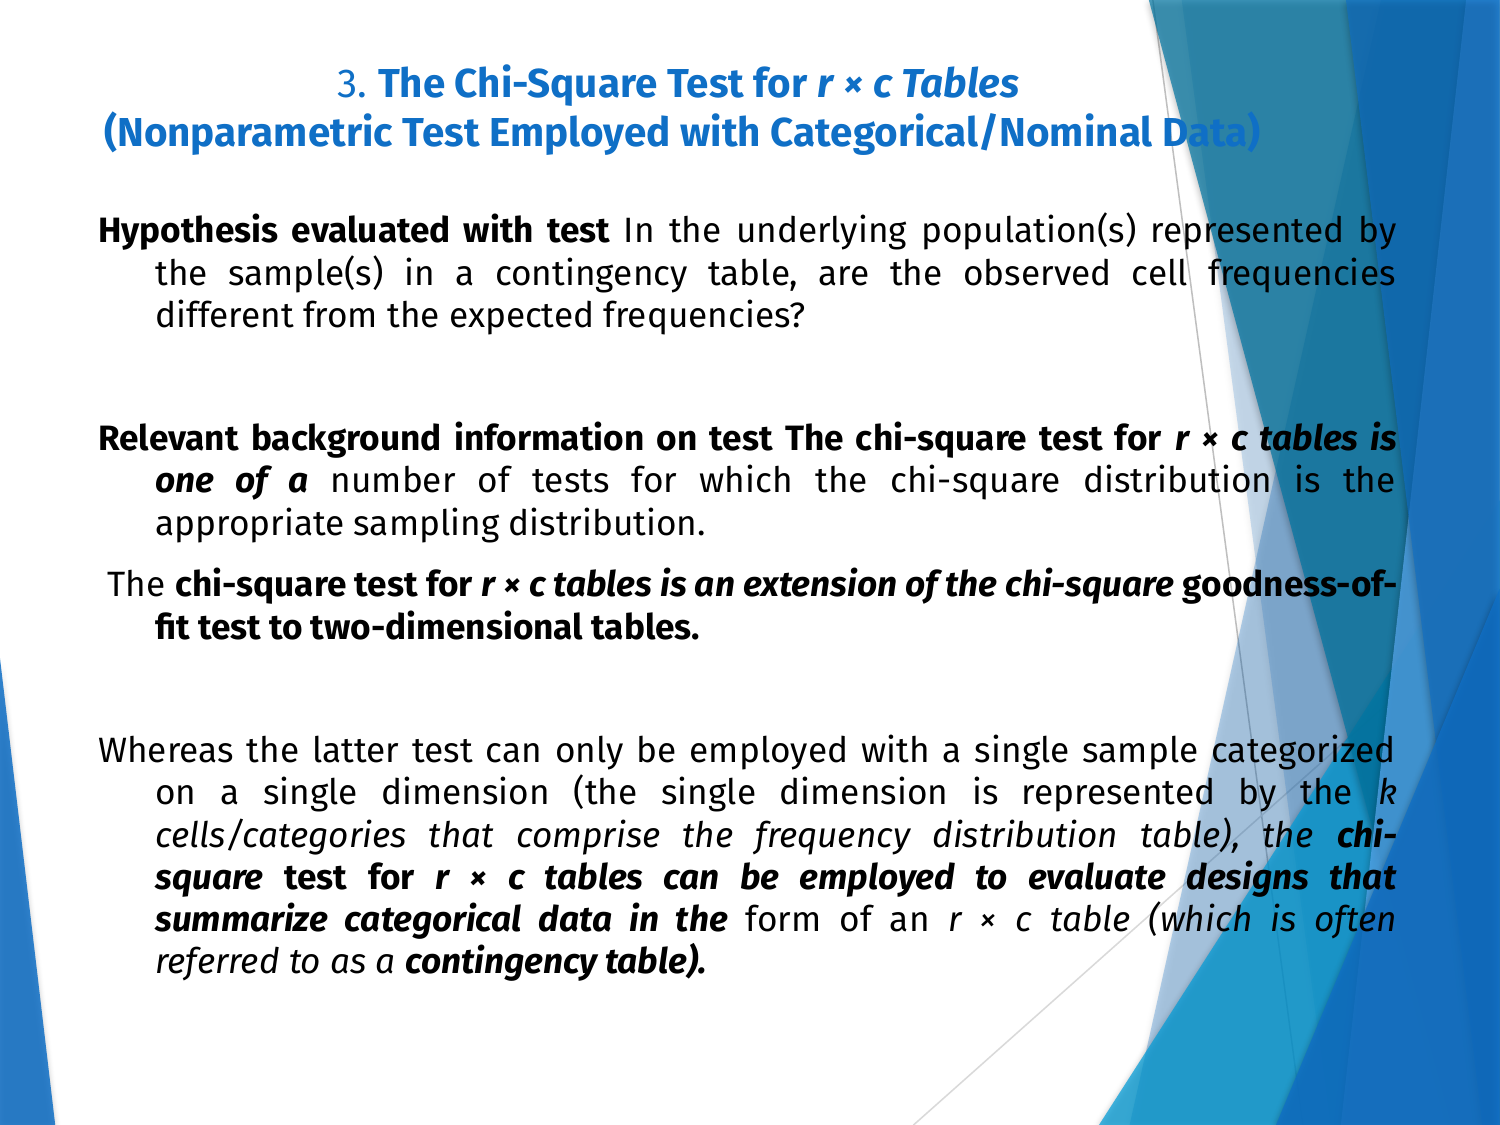

# 3. The Chi-Square Test for r × c Tables (Nonparametric Test Employed with Categorical/Nominal Data)
Hypothesis evaluated with test In the underlying population(s) represented by the sample(s) in a contingency table, are the observed cell frequencies different from the expected frequencies?

Relevant background information on test The chi-square test for r × c tables is one of a number of tests for which the chi-square distribution is the appropriate sampling distribution.
 The chi-square test for r × c tables is an extension of the chi-square goodness-of-fit test to two-dimensional tables.

Whereas the latter test can only be employed with a single sample categorized on a single dimension (the single dimension is represented by the k cells/categories that comprise the frequency distribution table), the chi-square test for r × c tables can be employed to evaluate designs that summarize categorical data in the form of an r × c table (which is often referred to as a contingency table).